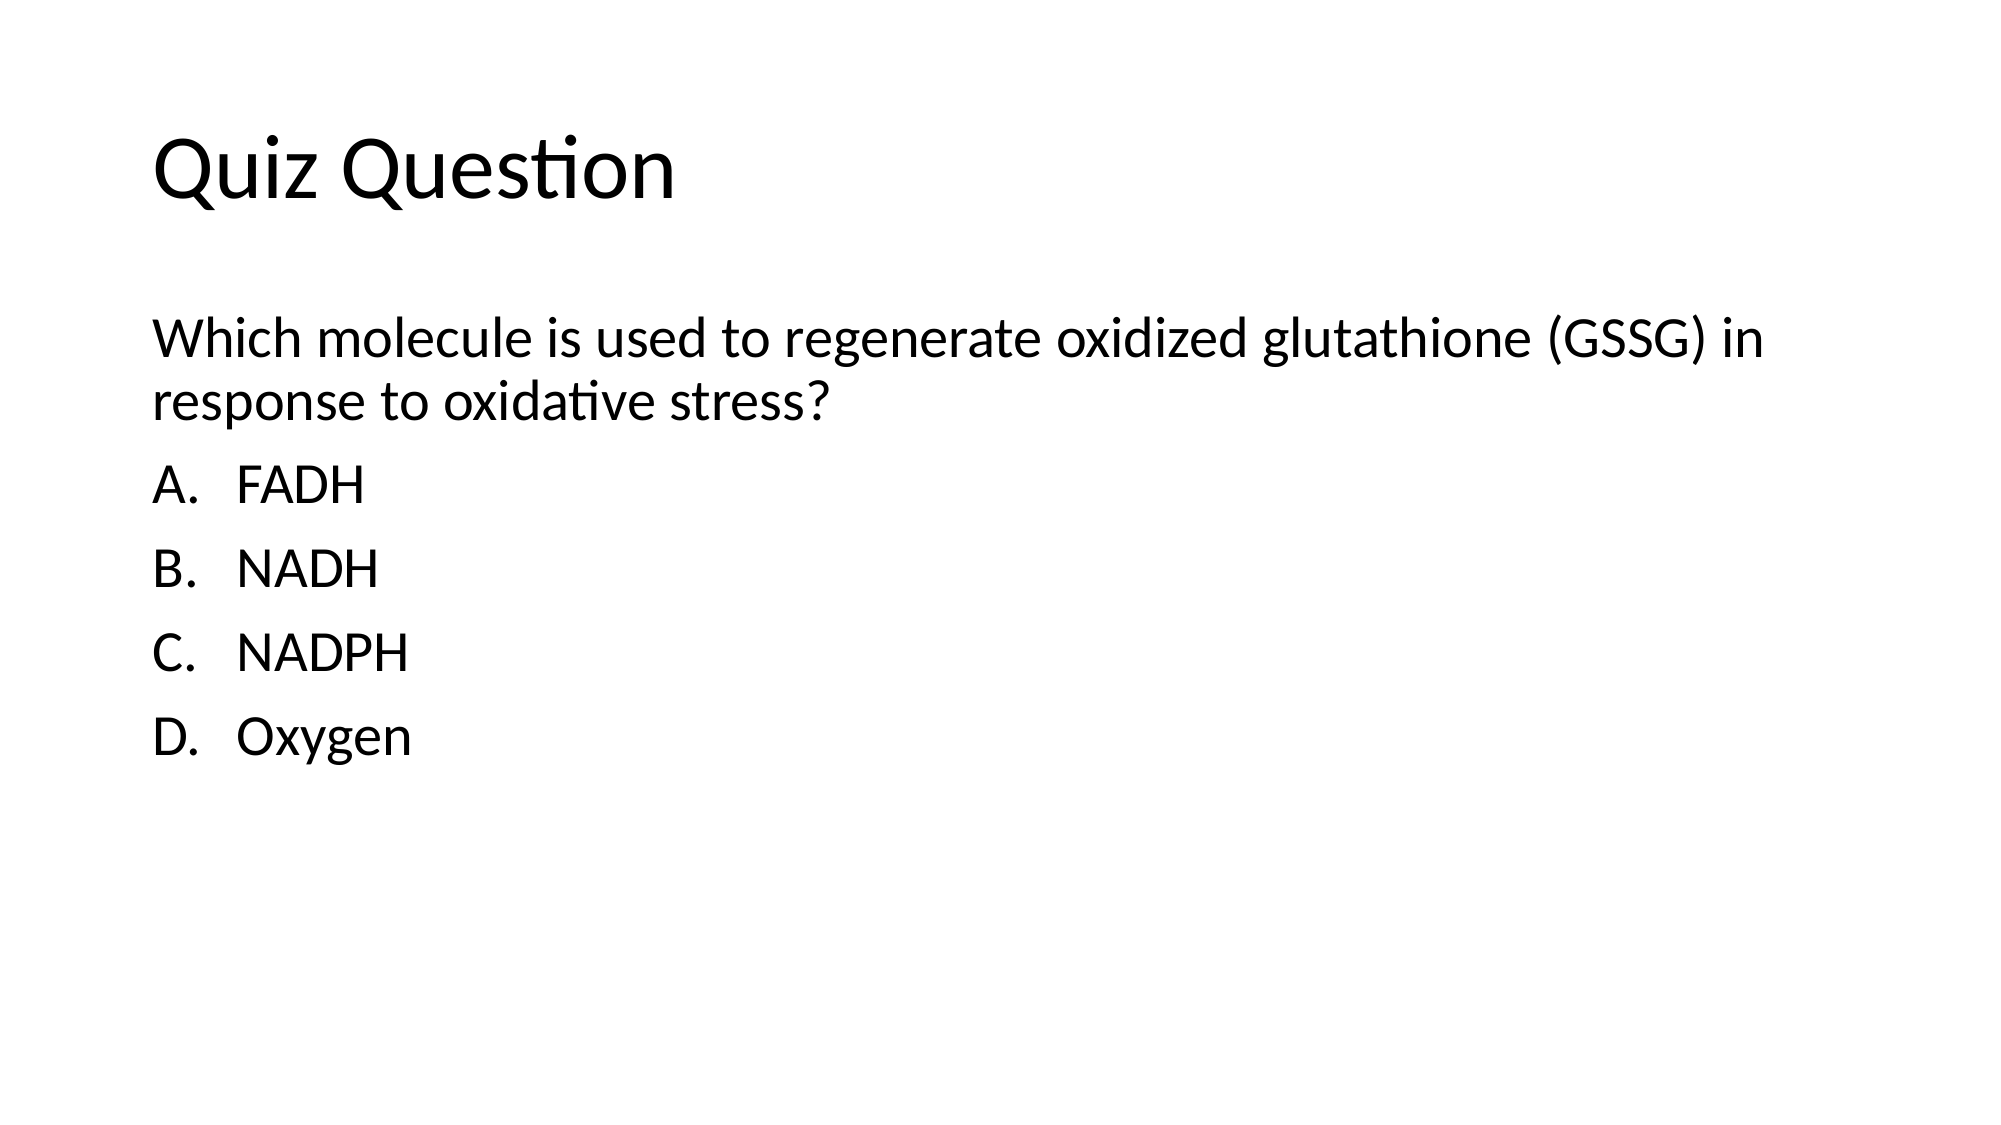

# Quiz Question
Which molecule is used to regenerate oxidized glutathione (GSSG) in response to oxidative stress?
FADH
NADH
NADPH
Oxygen